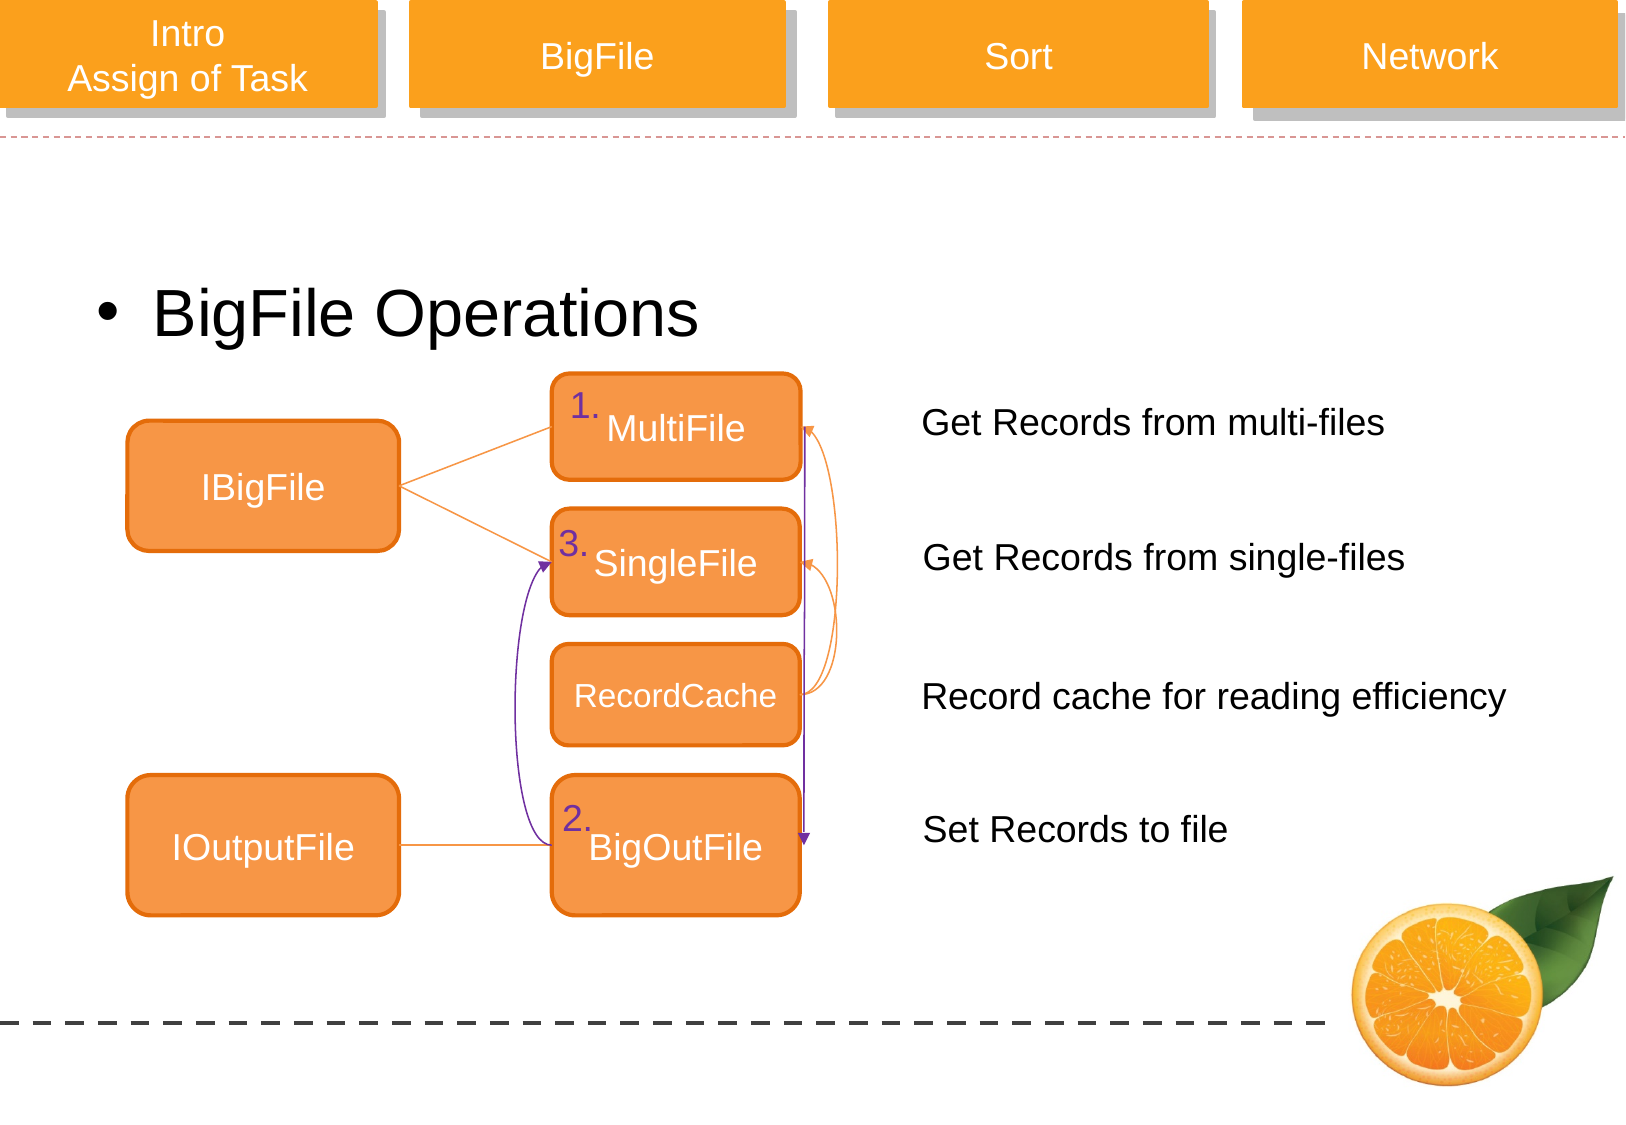

BigFile Operations
MultiFile
1.
Get Records from multi-files
IBigFile
SingleFile
3.
Get Records from single-files
RecordCache
Record cache for reading efficiency
BigOutFile
IOutputFile
2.
Set Records to file